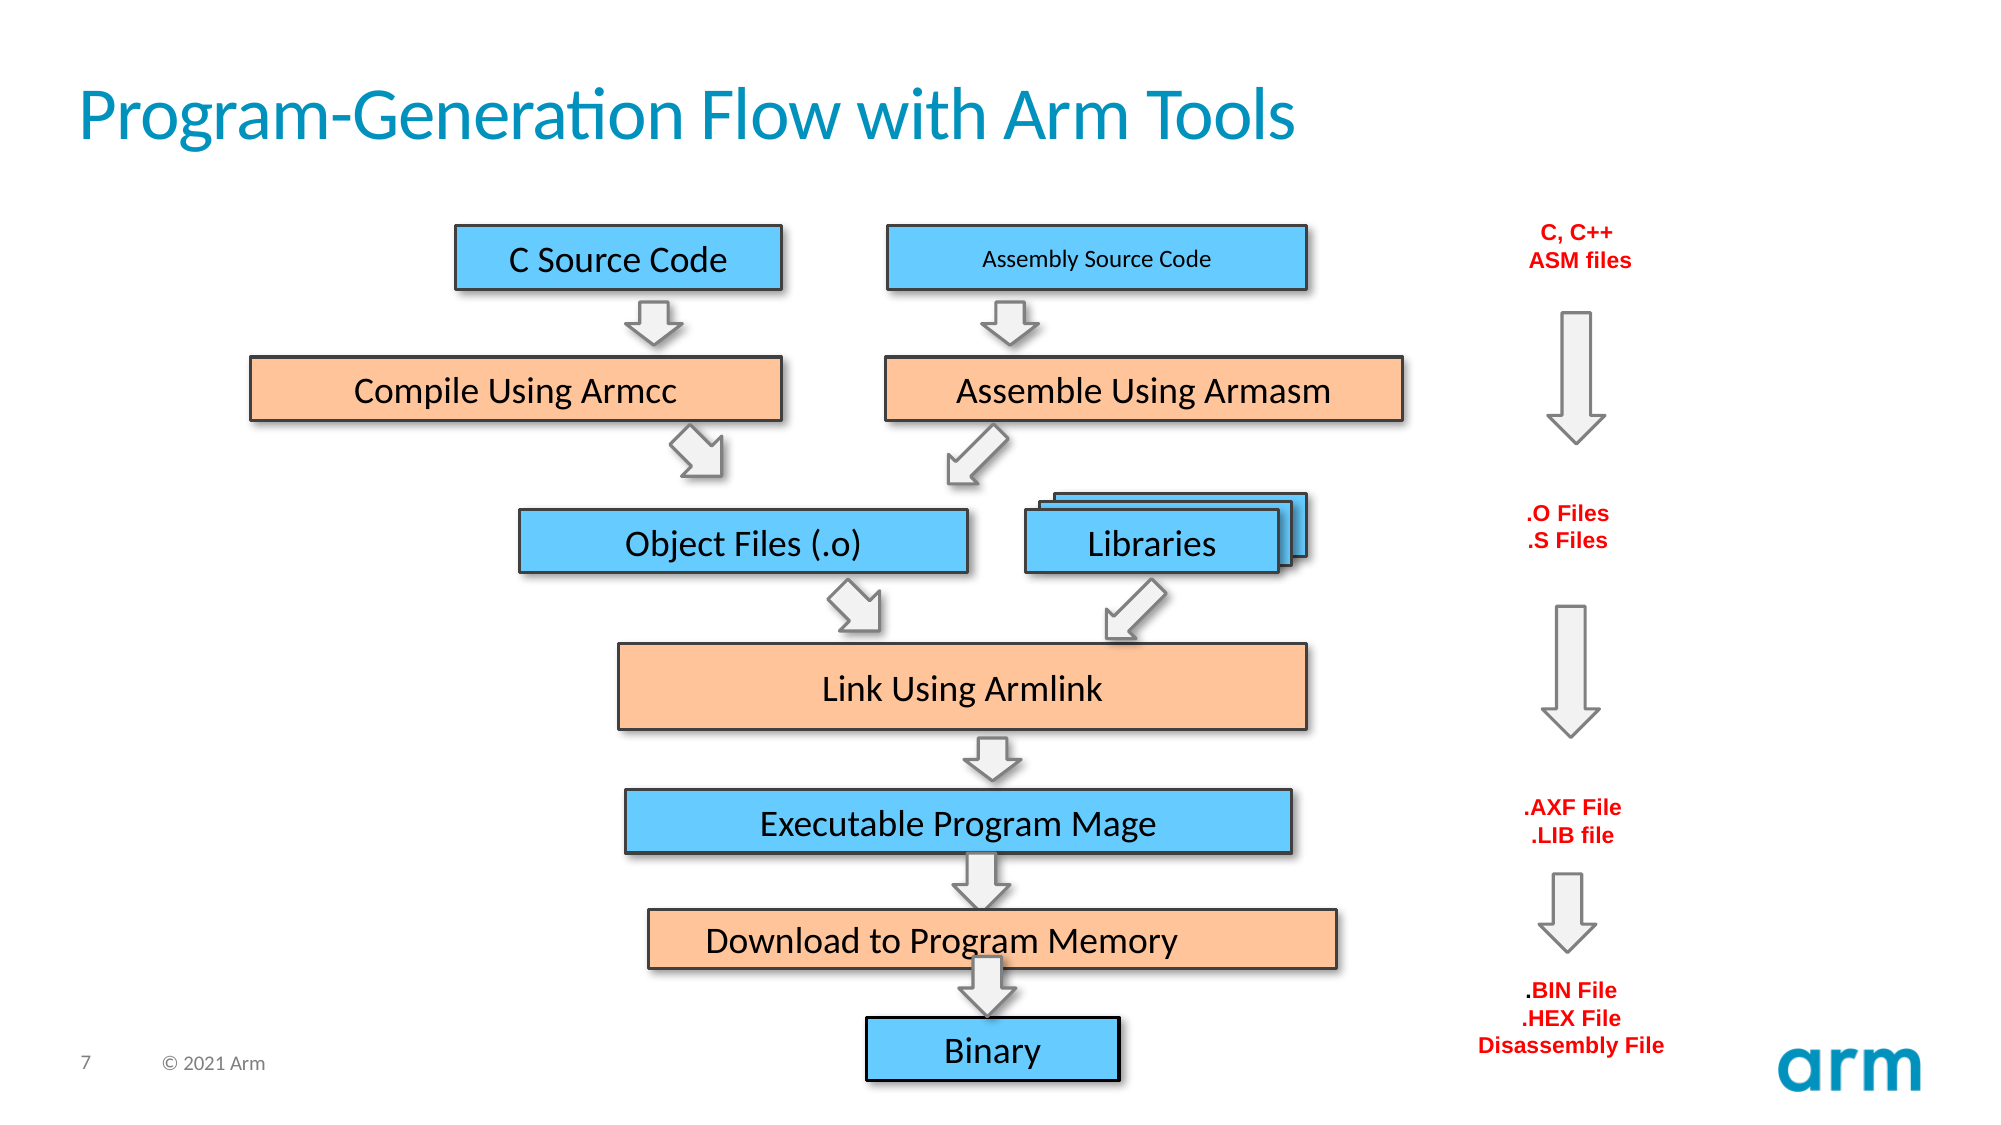

# Program-Generation Flow with Arm Tools
C, C++
 ASM files
C Source Code
Assembly Source Code

Compile Using Armcc
Assemble Using Armasm

.O Files
.S Files
C/ C++
C/ C++
Object Files (.o)
Libraries

Link Using Armlink

.AXF File
.LIB file
Executable Program Mage

     Download to Program Memory

.BIN File
.HEX File
Disassembly File
Binary